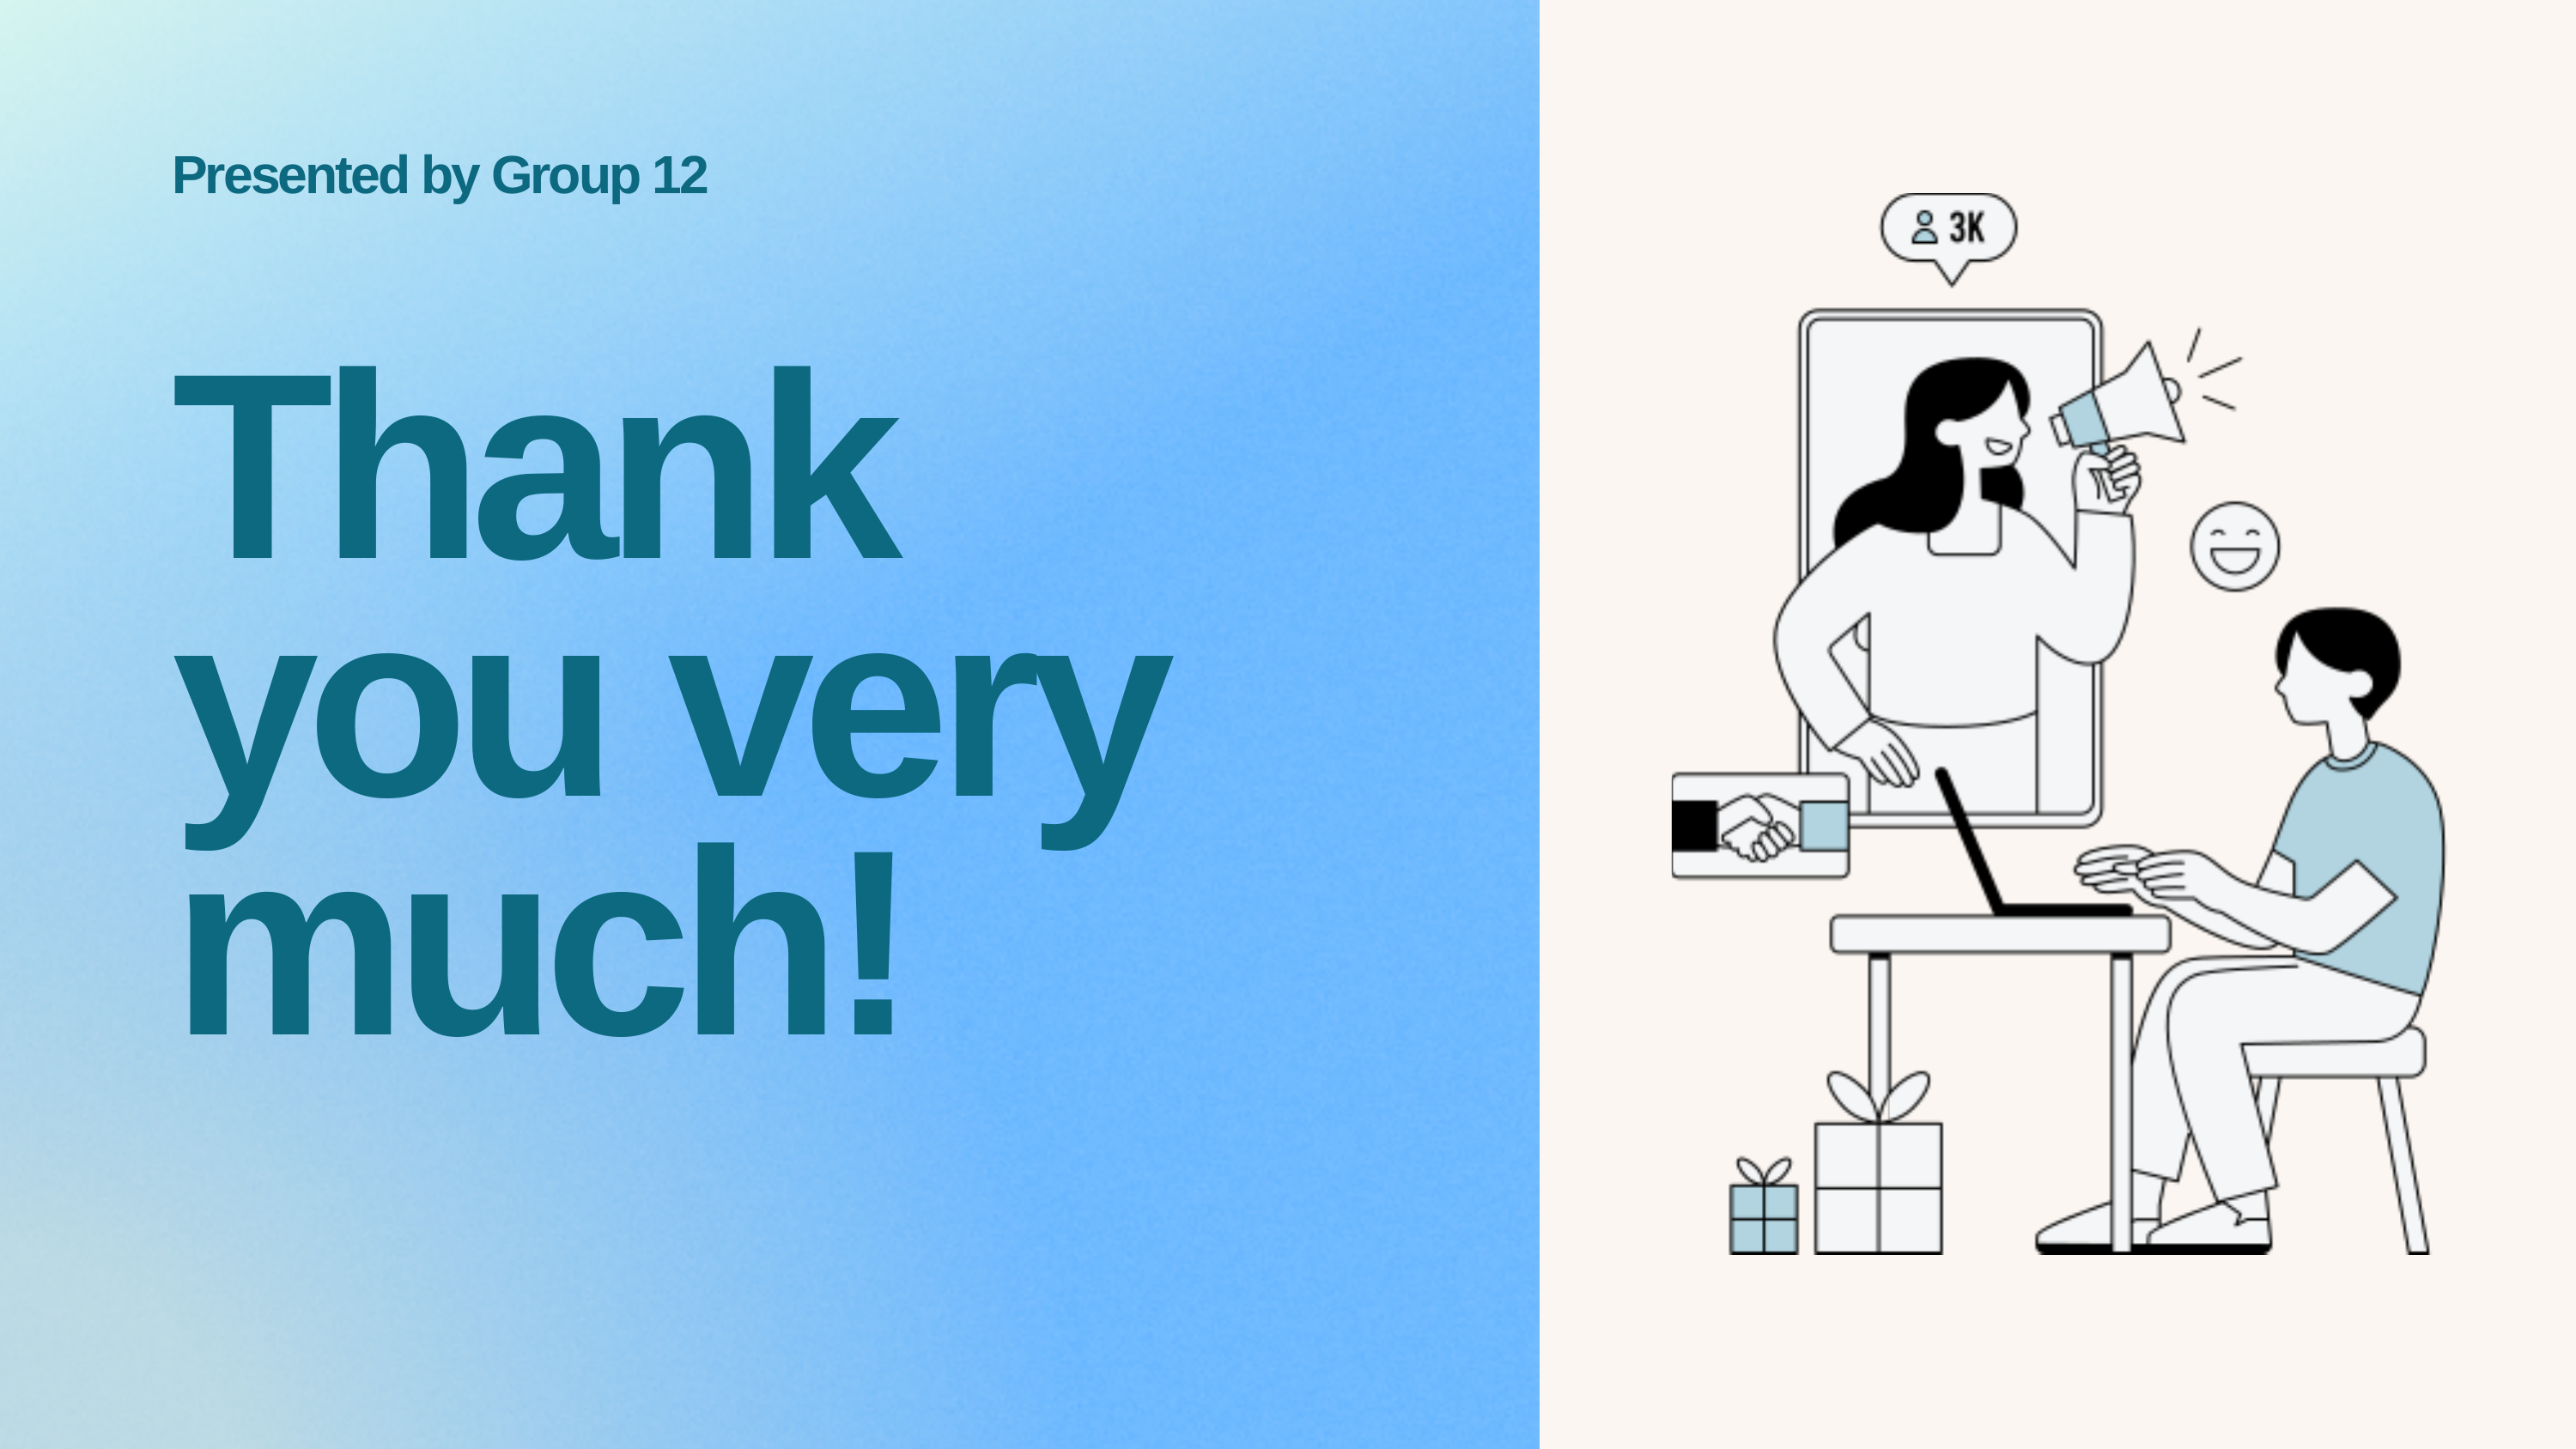

Presented by Group 12

Thank you very much!